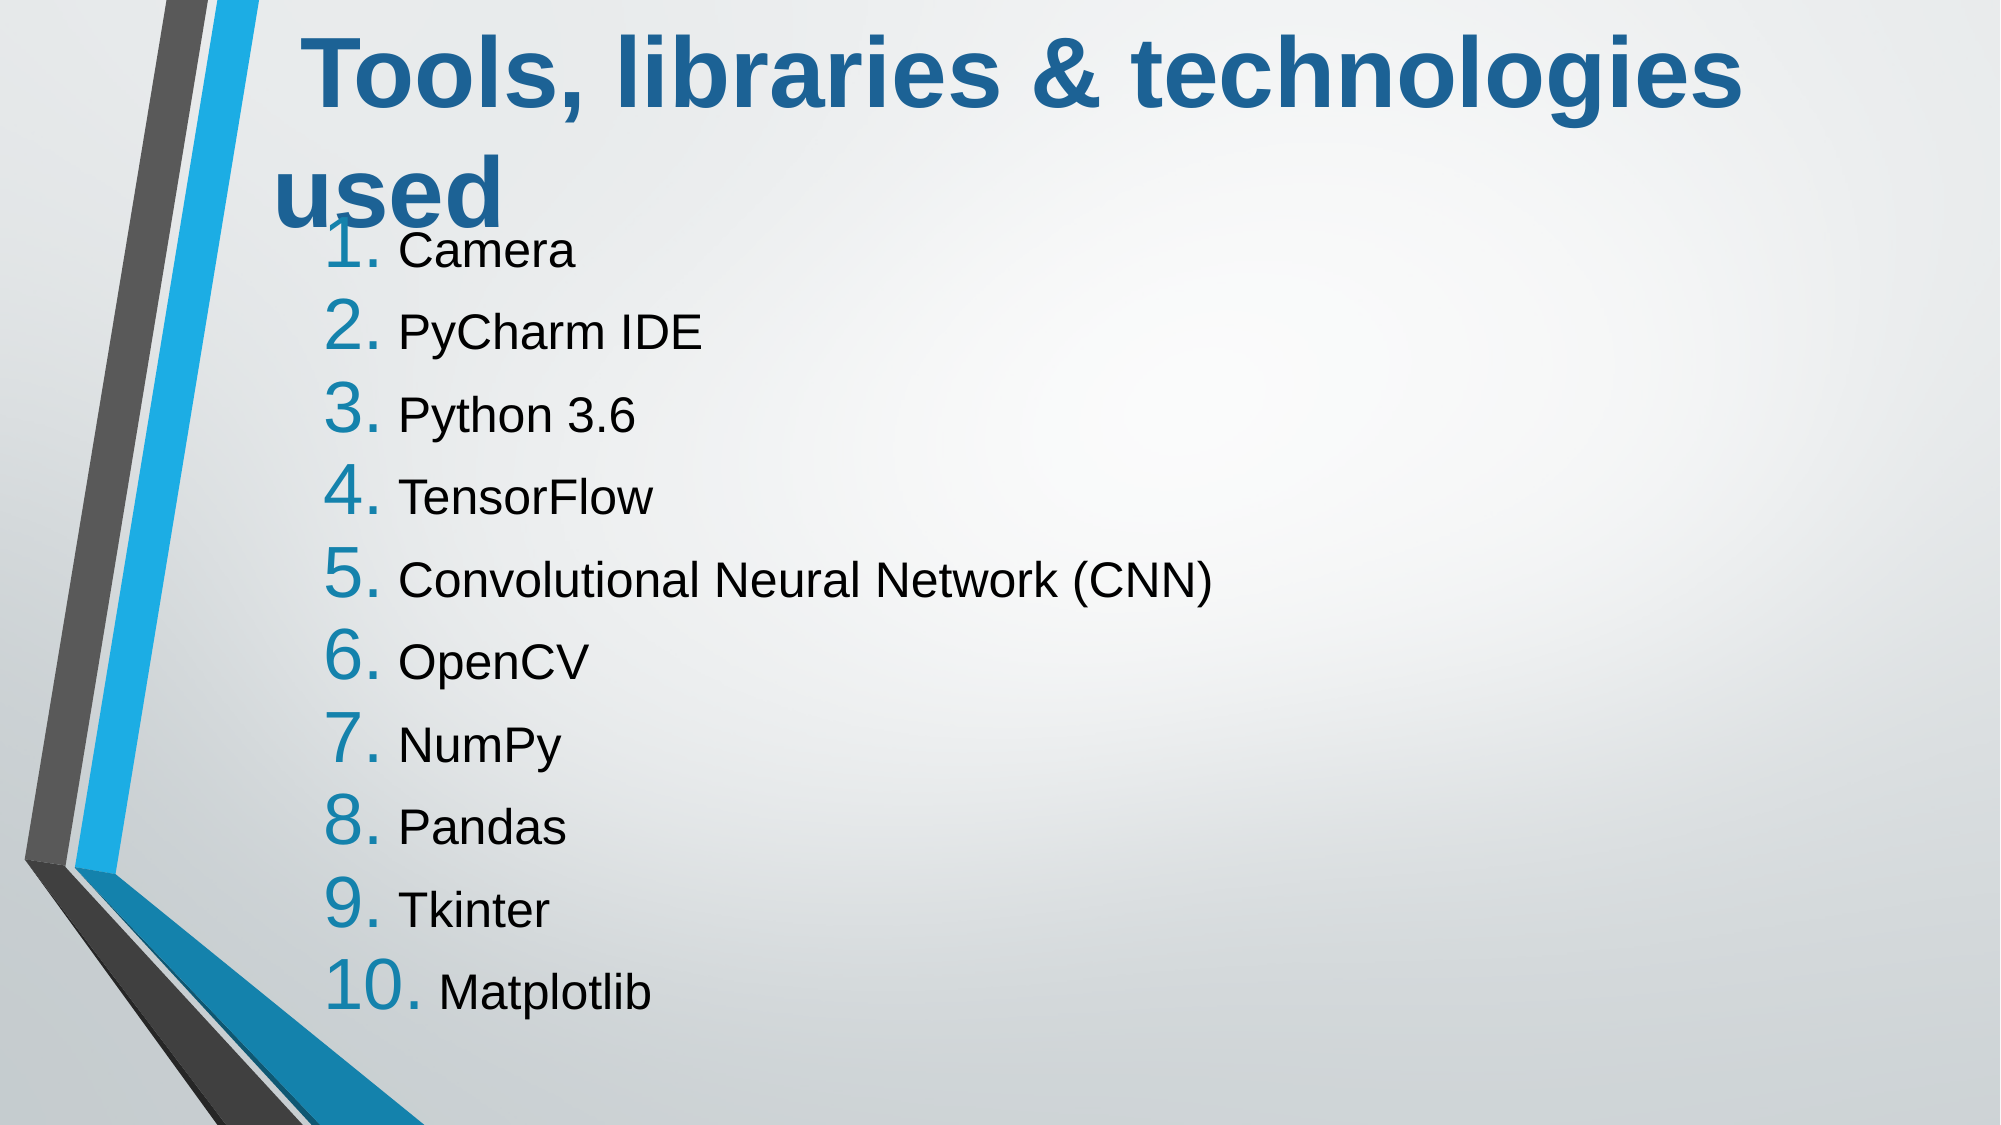

Tools, libraries & technologies used
 Camera
 PyCharm IDE
 Python 3.6
 TensorFlow
 Convolutional Neural Network (CNN)
 OpenCV
 NumPy
 Pandas
 Tkinter
 Matplotlib